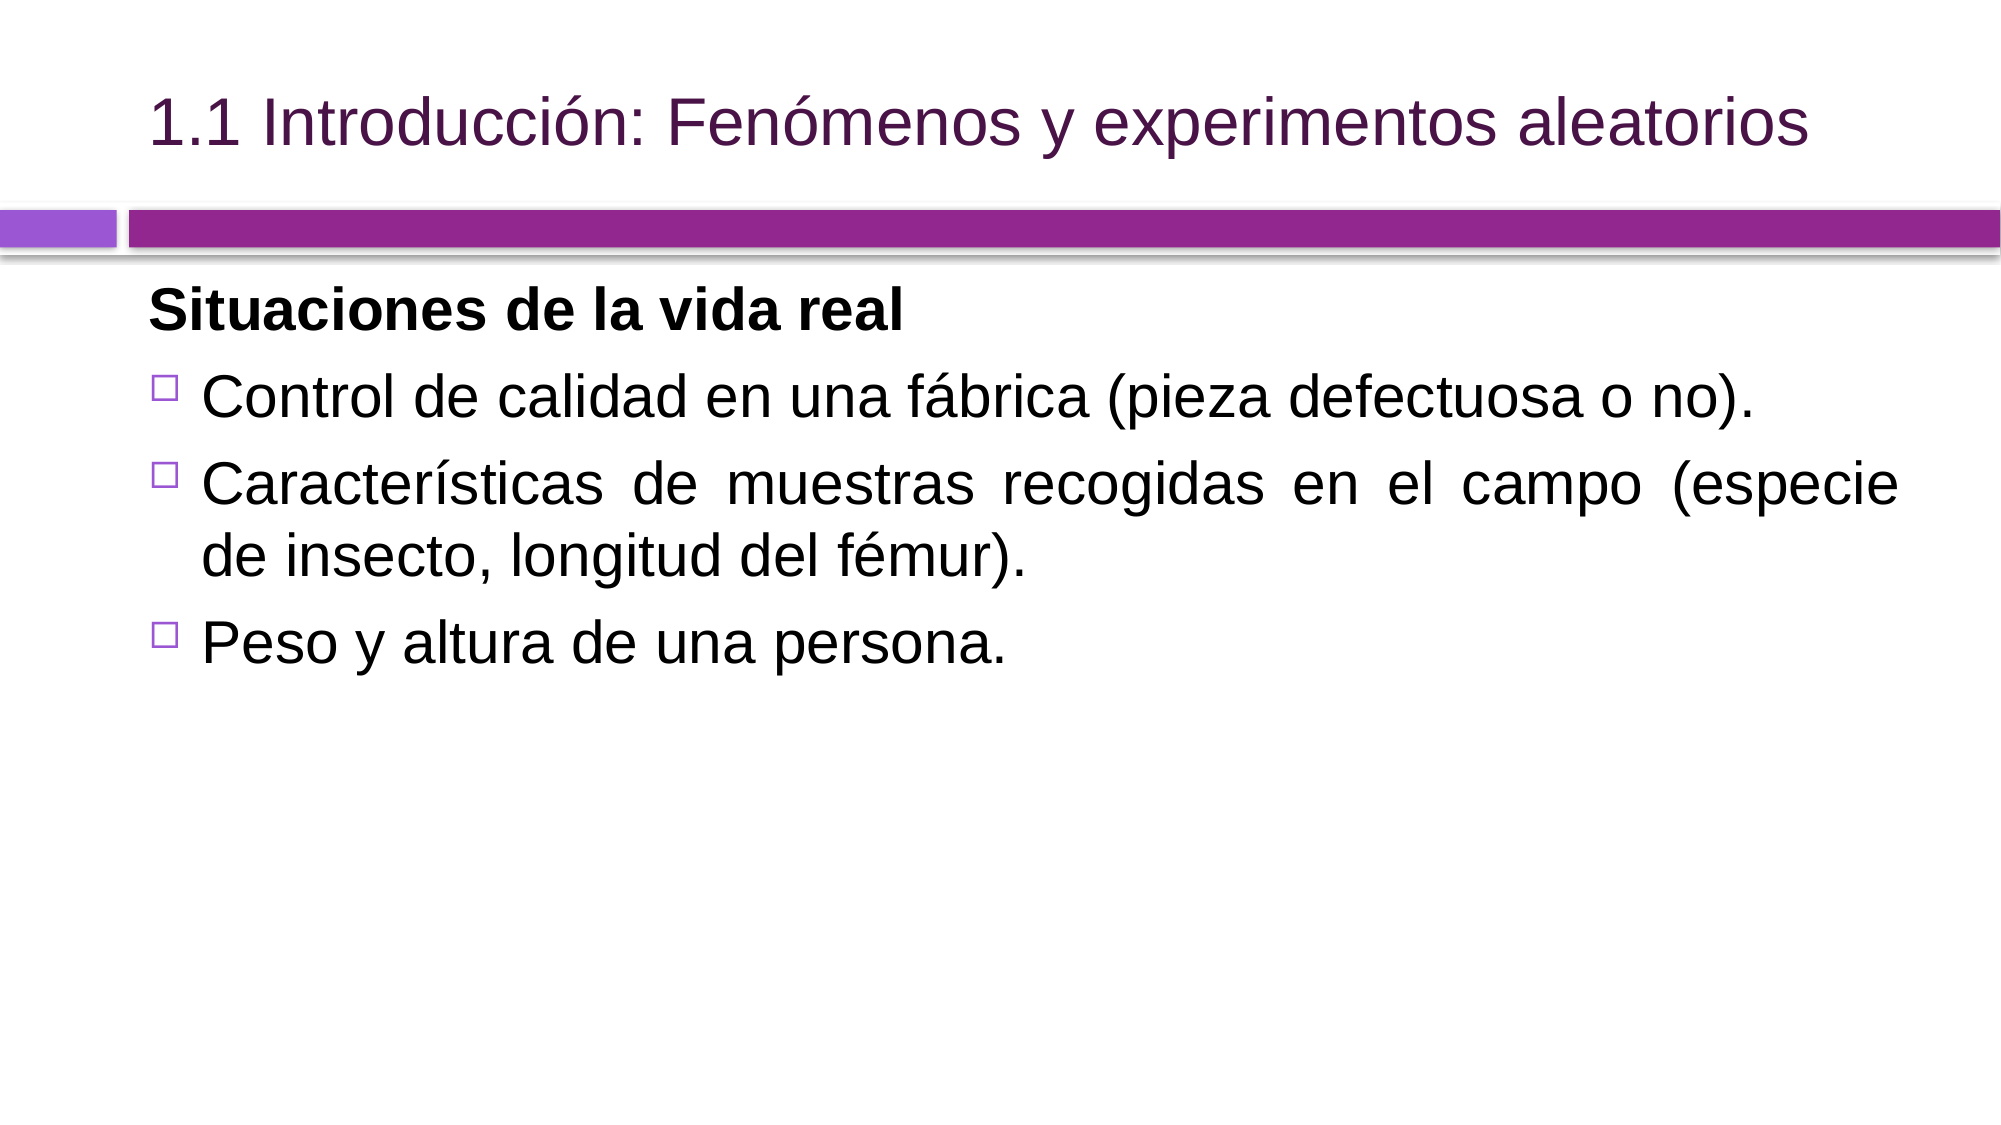

# 1.1 Introducción: Fenómenos y experimentos aleatorios
Situaciones de la vida real
Control de calidad en una fábrica (pieza defectuosa o no).
Características de muestras recogidas en el campo (especie de insecto, longitud del fémur).
Peso y altura de una persona.